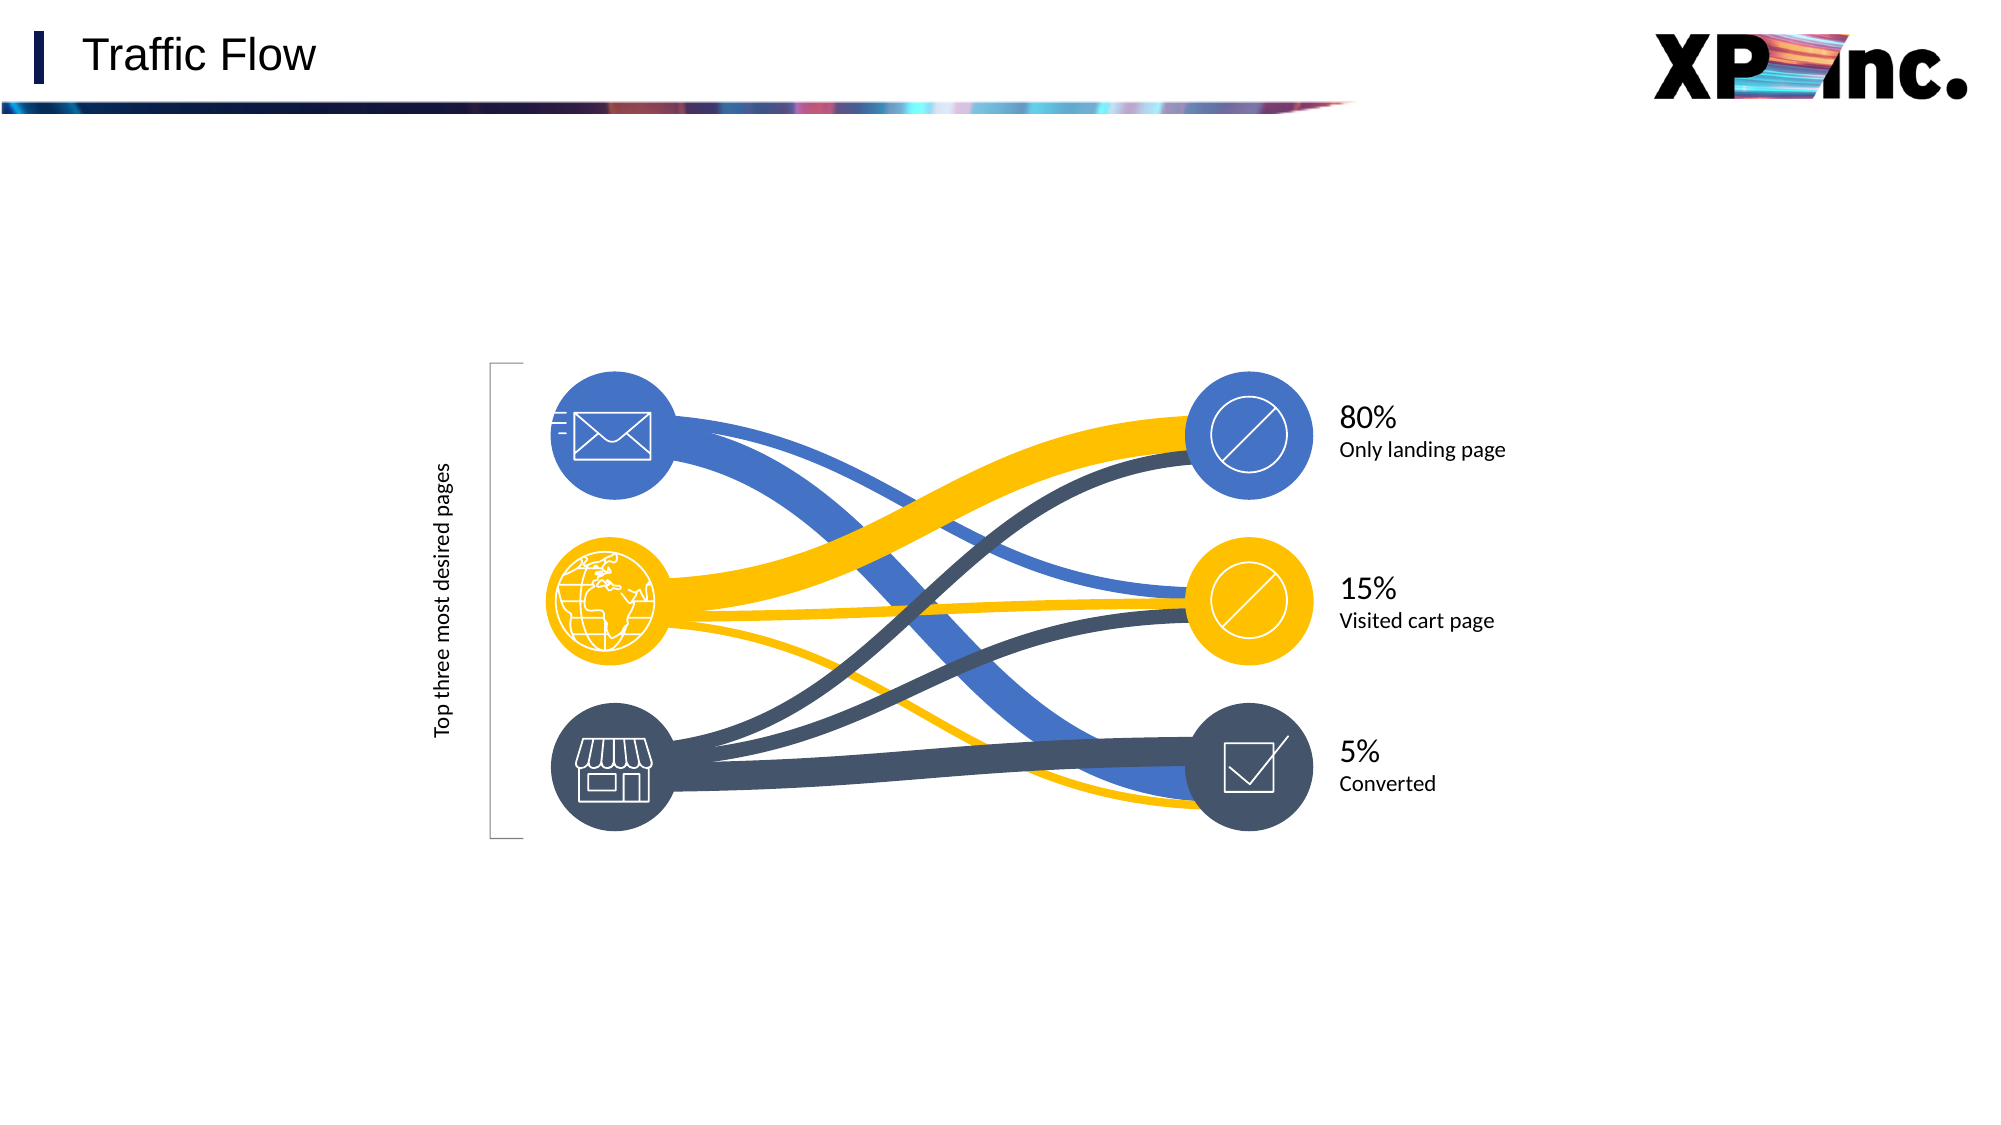

# Traffic Flow

80%
Only landing page

15%
Visited cart page

Top three most desired pages

5%
Converted